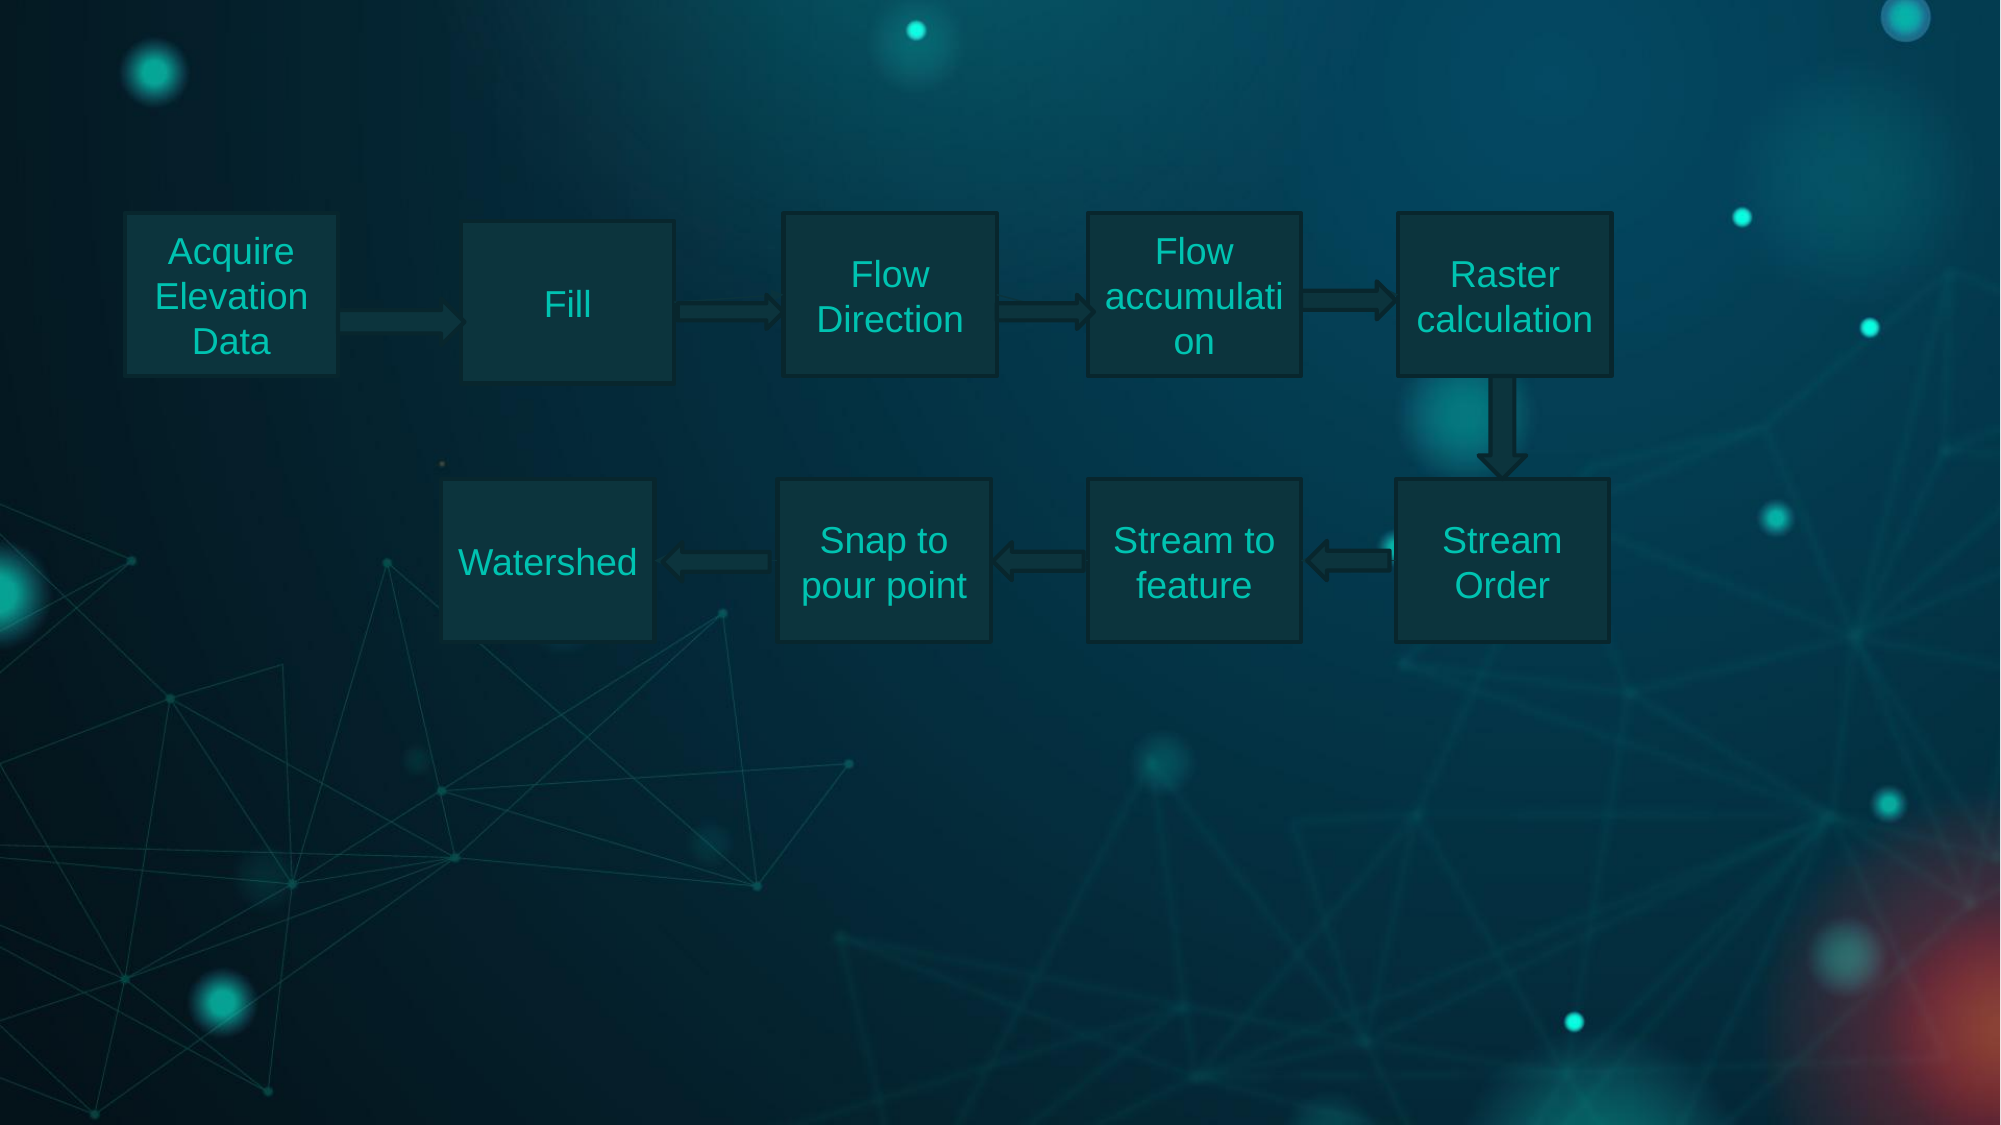

Raster calculation
Flow Direction
Flow accumulation
Acquire Elevation Data
Fill

Watershed
Snap to pour point
Stream to feature
Stream Order